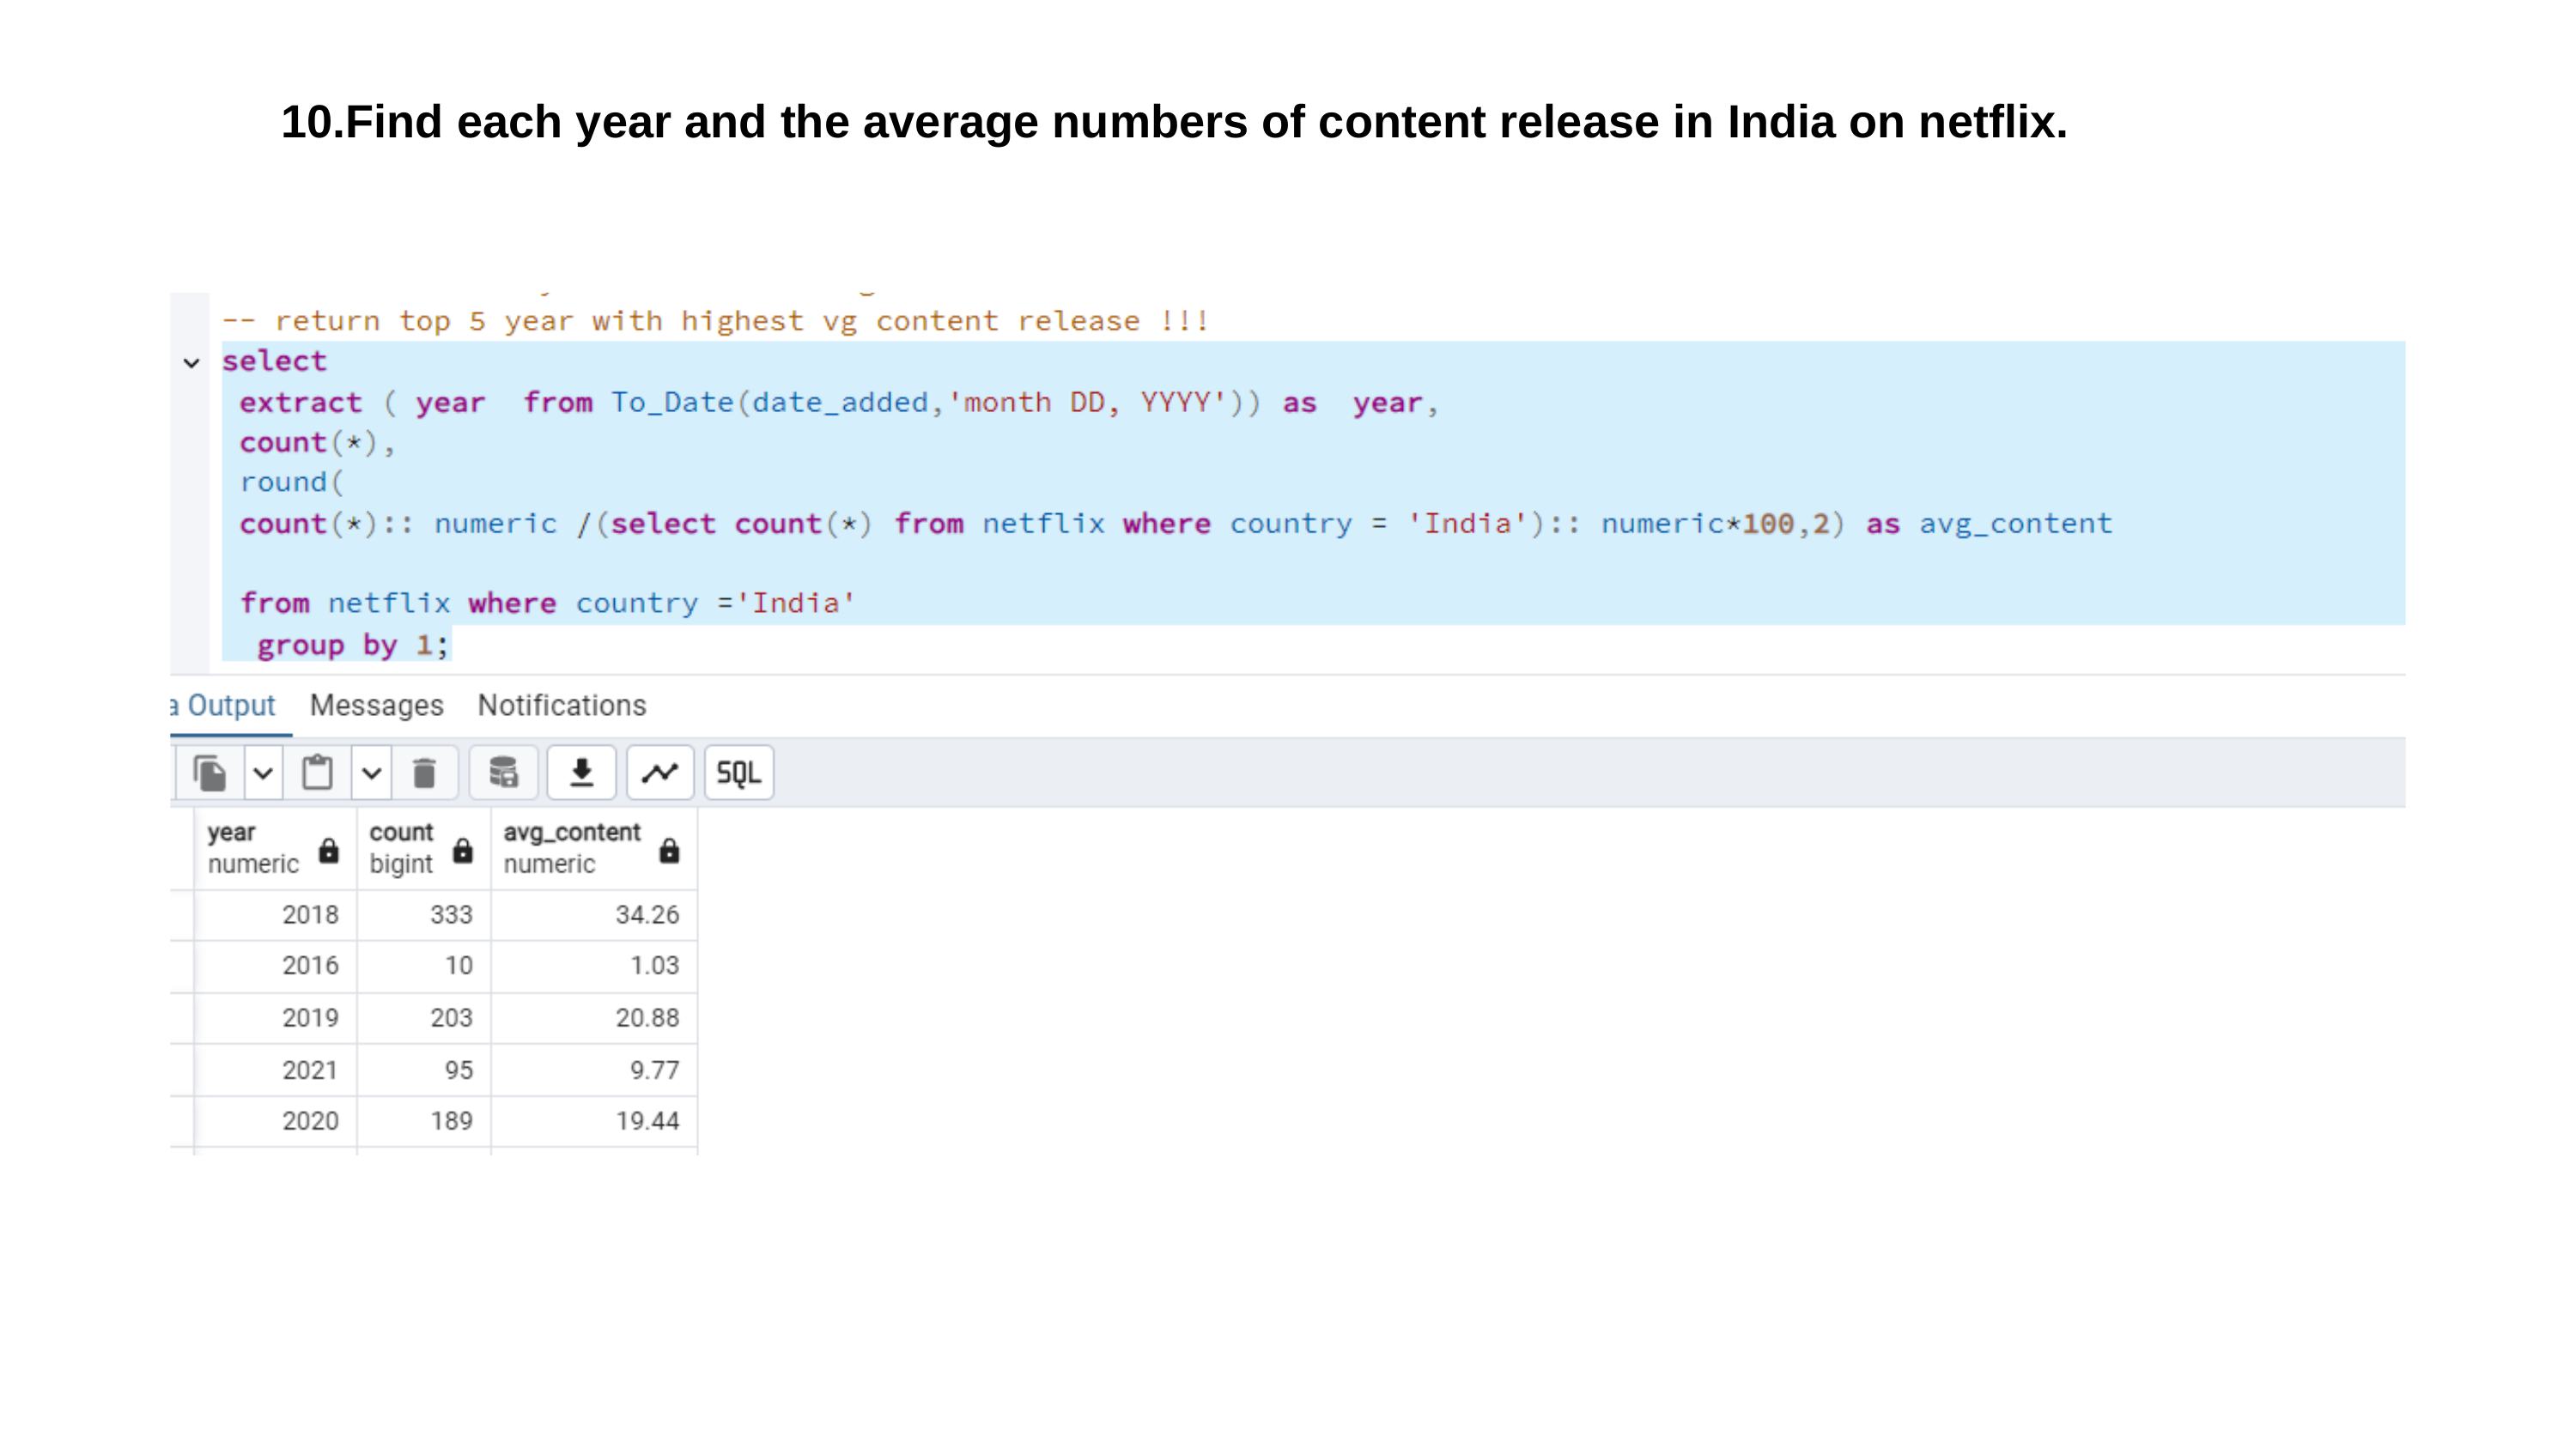

10.Find each year and the average numbers of content release in India on netflix.